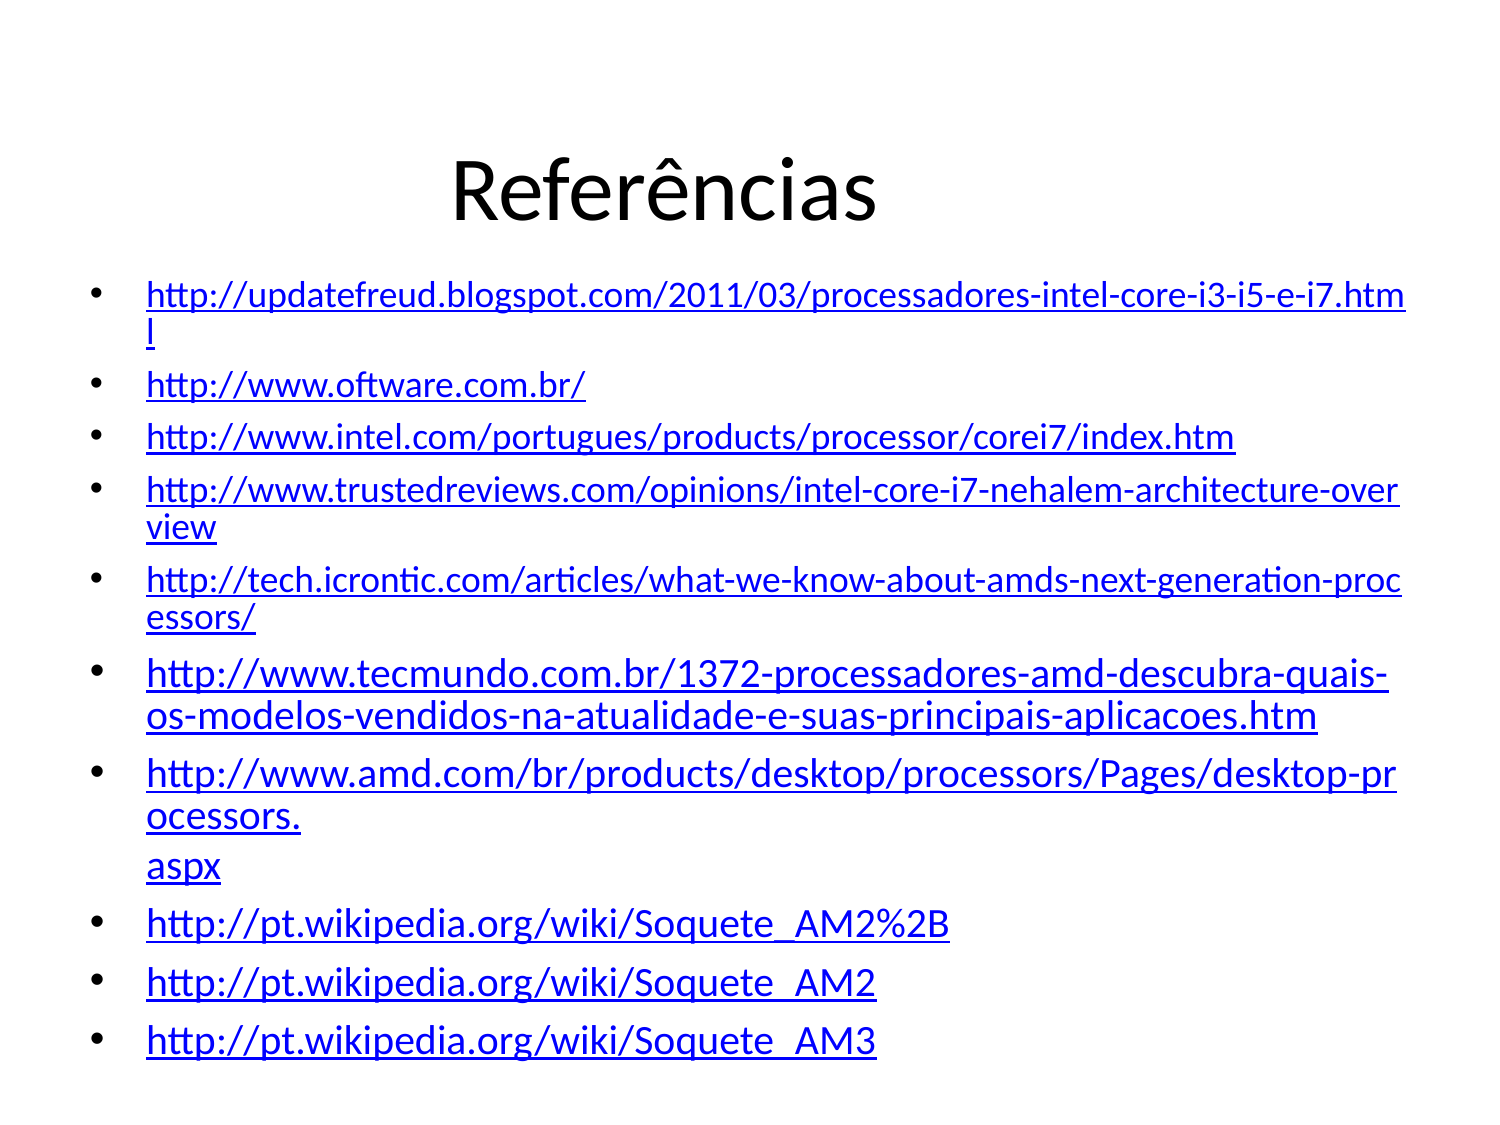

Referências
# http://updatefreud.blogspot.com/2011/03/processadores-intel-core-i3-i5-e-i7.html
http://www.oftware.com.br/
http://www.intel.com/portugues/products/processor/corei7/index.htm
http://www.trustedreviews.com/opinions/intel-core-i7-nehalem-architecture-overview
http://tech.icrontic.com/articles/what-we-know-about-amds-next-generation-processors/
http://www.tecmundo.com.br/1372-processadores-amd-descubra-quais-os-modelos-vendidos-na-atualidade-e-suas-principais-aplicacoes.htm
http://www.amd.com/br/products/desktop/processors/Pages/desktop-processors.aspx
http://pt.wikipedia.org/wiki/Soquete_AM2%2B
http://pt.wikipedia.org/wiki/Soquete_AM2
http://pt.wikipedia.org/wiki/Soquete_AM3